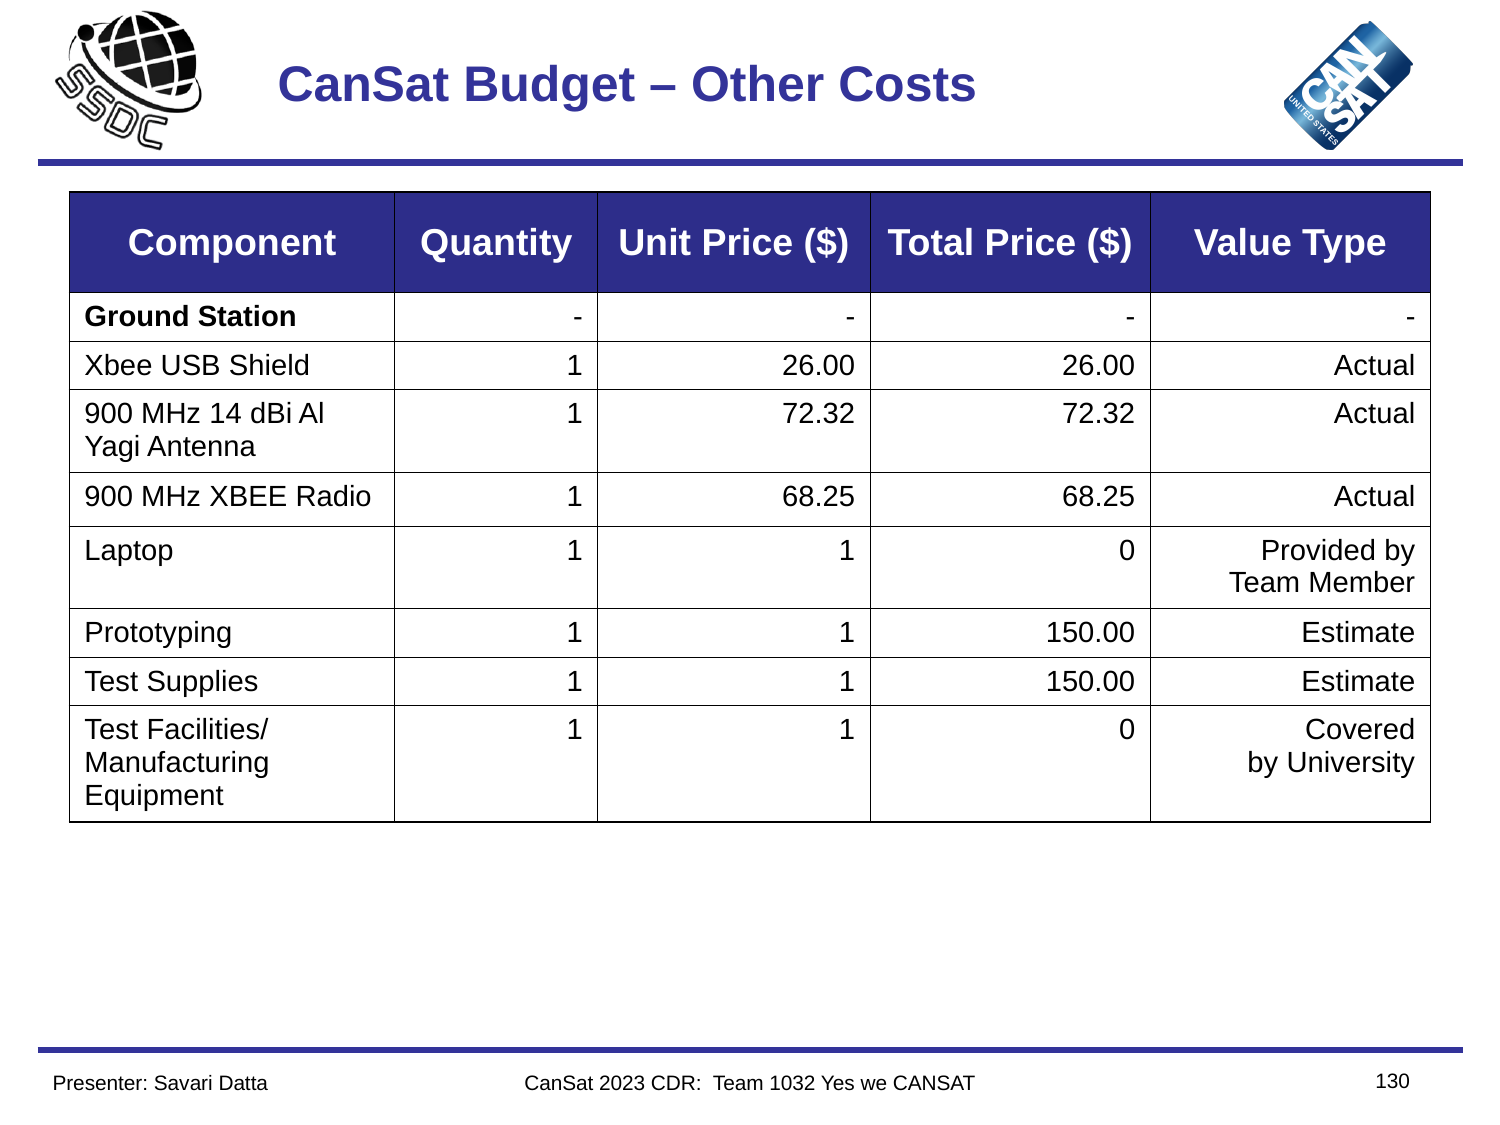

# CanSat Budget – Other Costs
| Component​ | Quantity​ | Unit Price ($)​ | Total Price ($)​ | Value Type​ |
| --- | --- | --- | --- | --- |
| Ground Station​ | -​ | -​ | -​ | -​ |
| Xbee USB Shield​ | 1​ | 26.00​ | 26.00​ | Actual​ |
| 900 MHz 14 dBi Al Yagi Antenna | 1​ | 72.32​ | 72.32 | Actual​ |
| 900 MHz XBEE Radio | 1​ | 68.25 | 68.25 | Actual​ |
| Laptop​ | 1​ | 1​ | 0​ | Provided by Team Member​ |
| Prototyping ​ | 1​ | 1​ | 150.00​ | Estimate​ |
| Test Supplies​ | 1​ | 1​ | 150.00​ | Estimate​ |
| Test Facilities/​ Manufacturing Equipment​ | 1​ | 1​ | 0​ | Covered by University​ |
130
Presenter: Savari Datta
CanSat 2023 CDR:  Team 1032 Yes we CANSAT